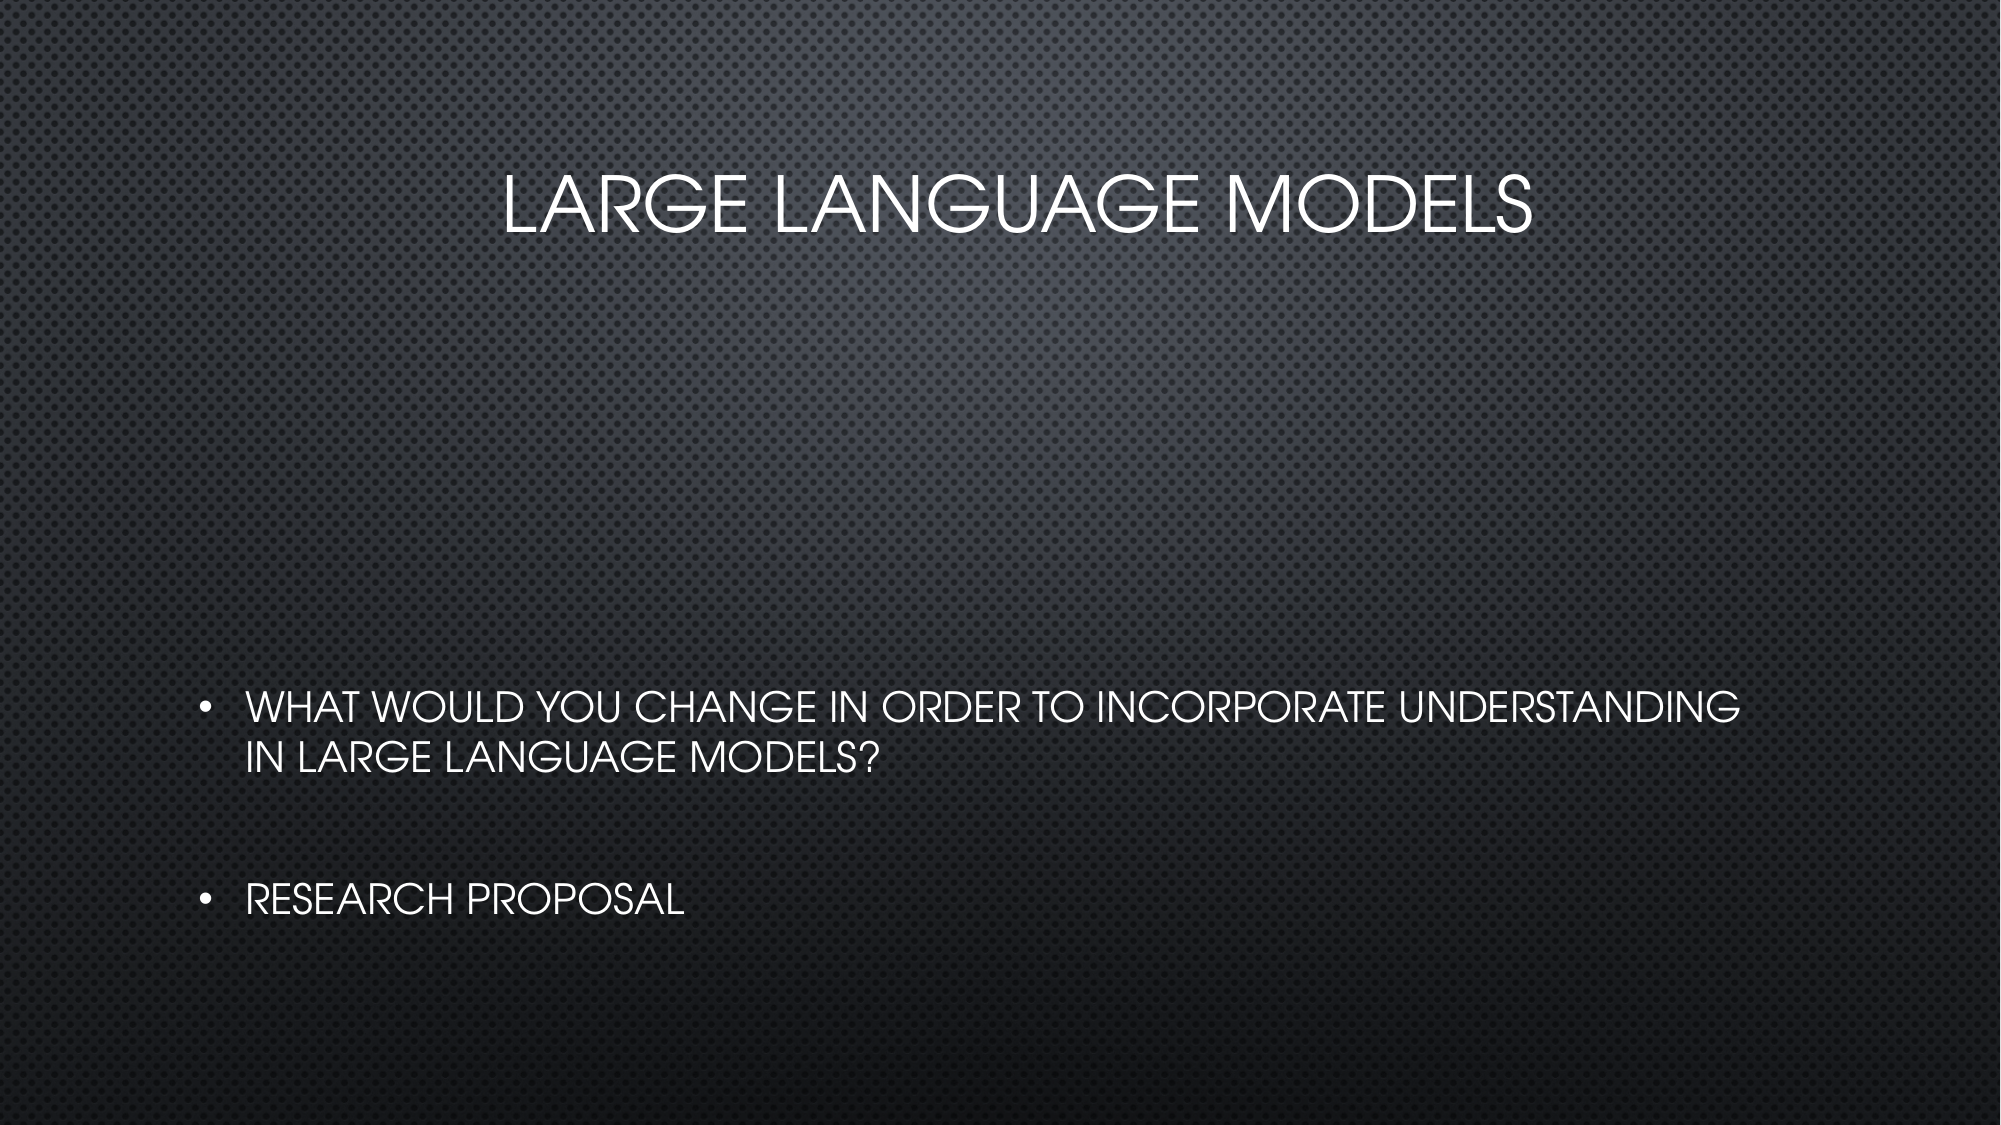

# Large language models
What would you change in order to incorporate understanding in large language models?

Research proposal